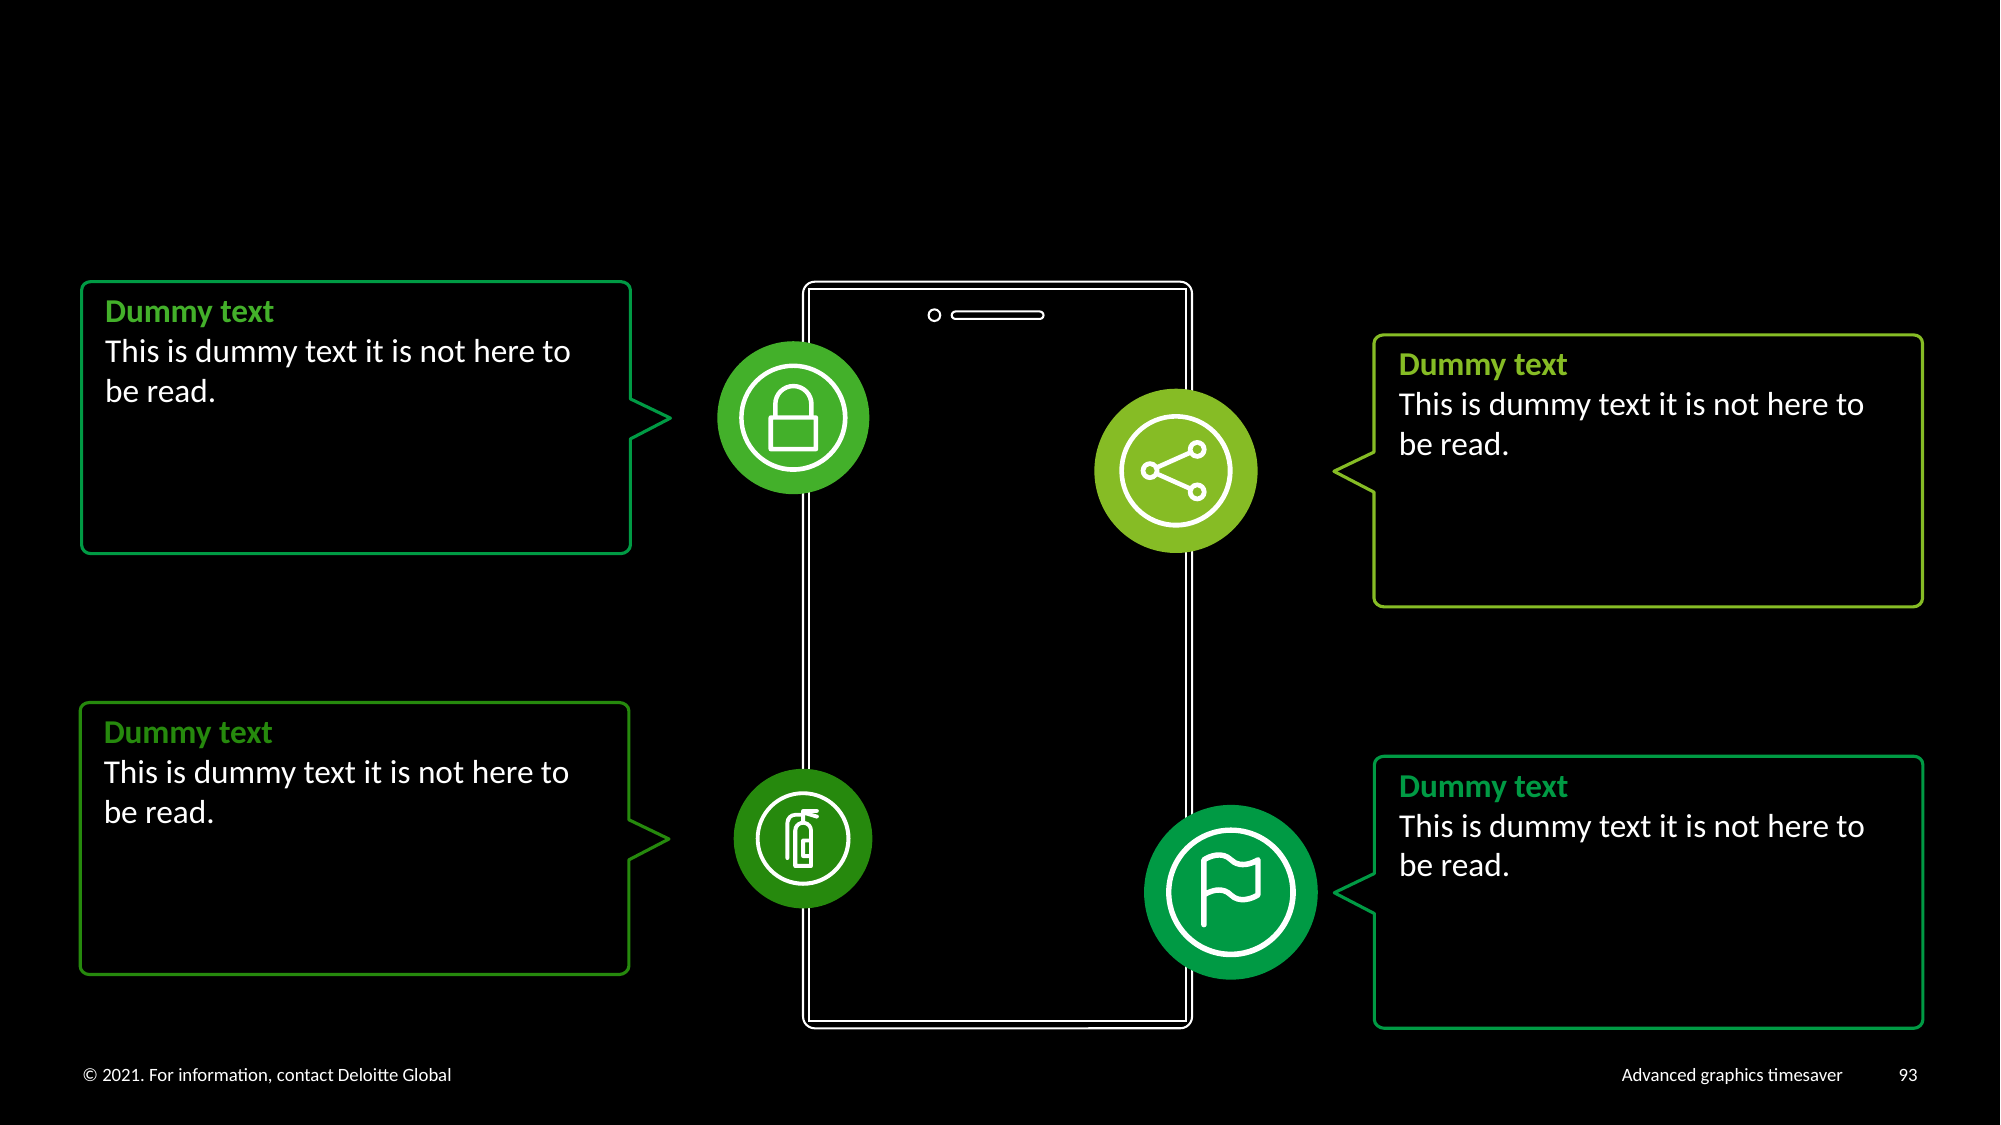

Dummy text
This is dummy text it is not here to be read.

Dummy text
This is dummy text it is not here to be read.

Dummy text
This is dummy text it is not here to be read.
Dummy text
This is dummy text it is not here to be read.